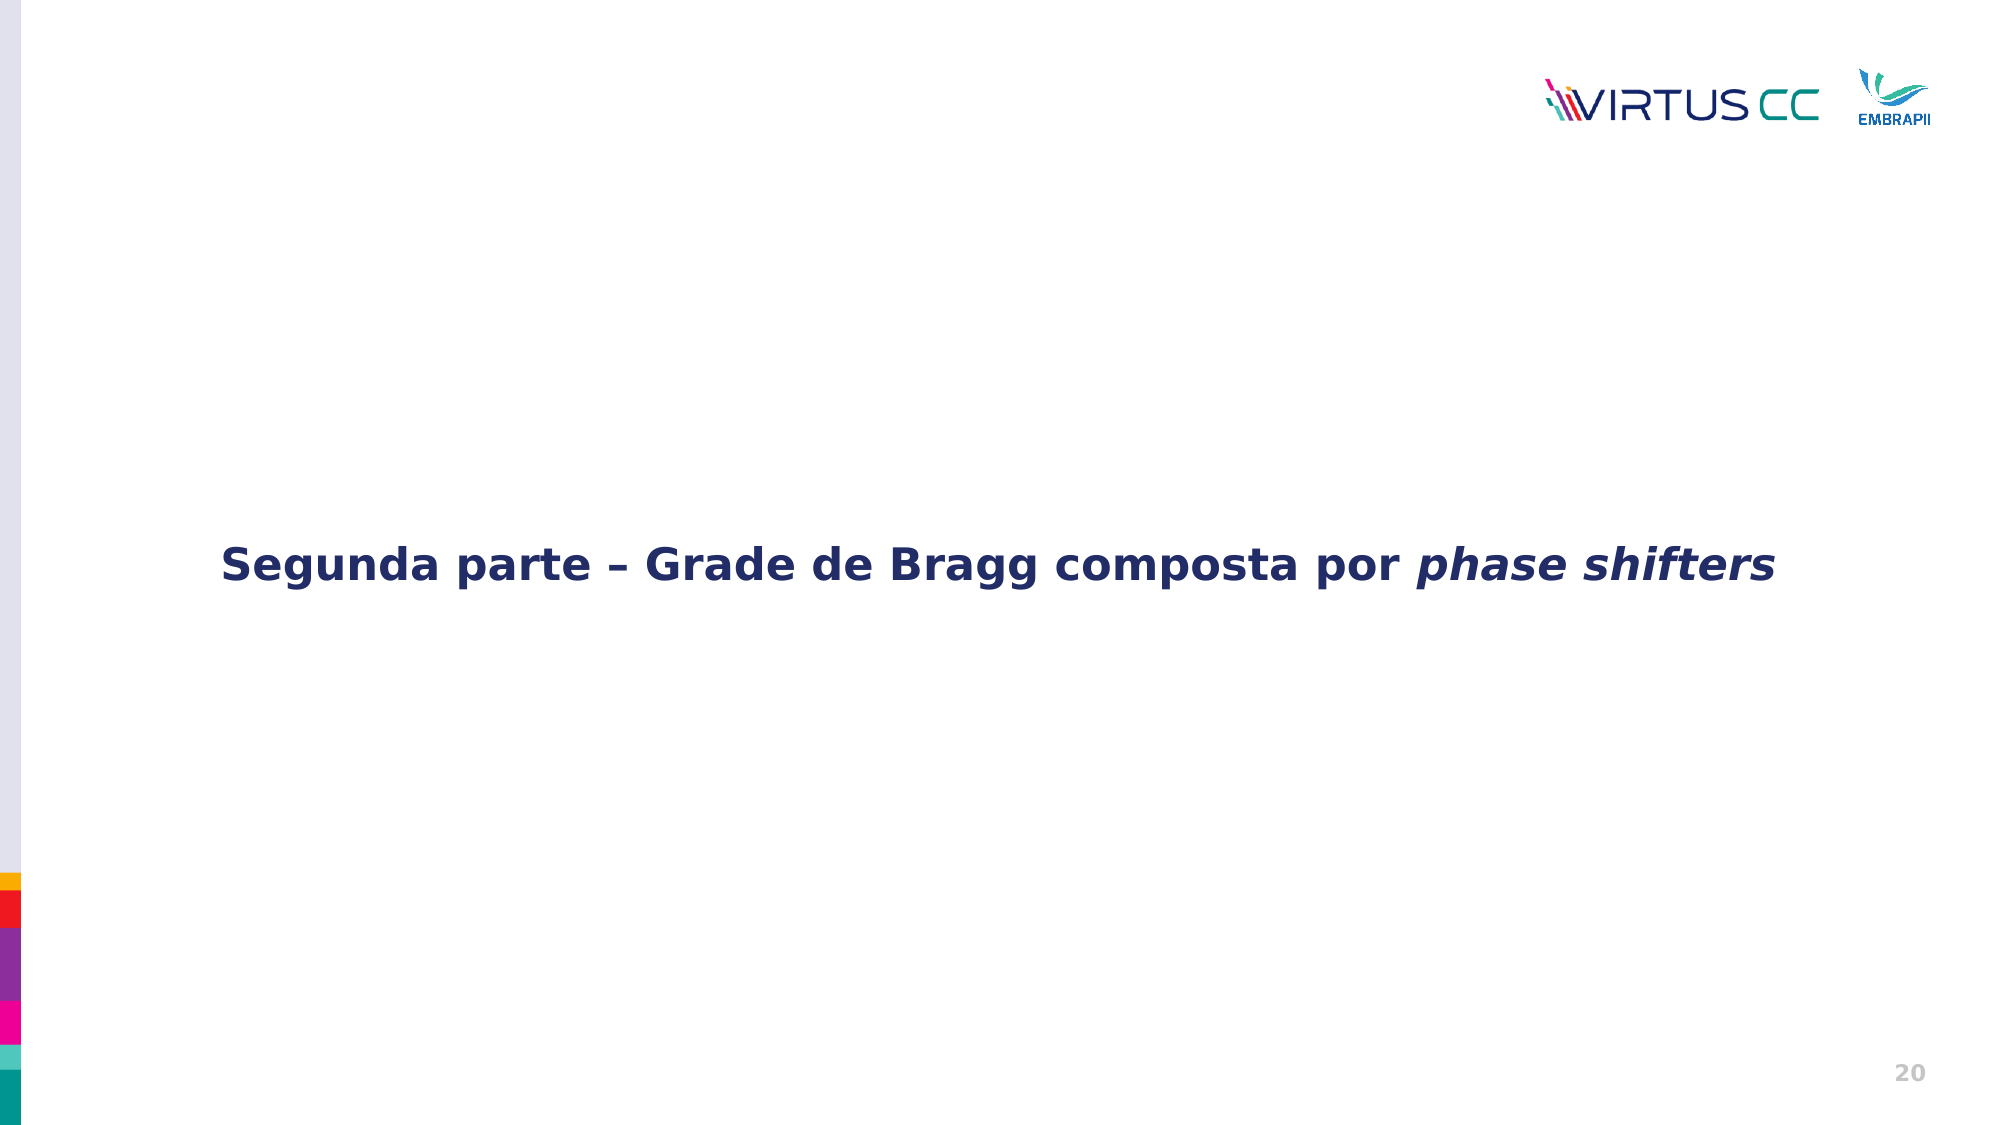

# Segunda parte – Grade de Bragg composta por phase shifters
20